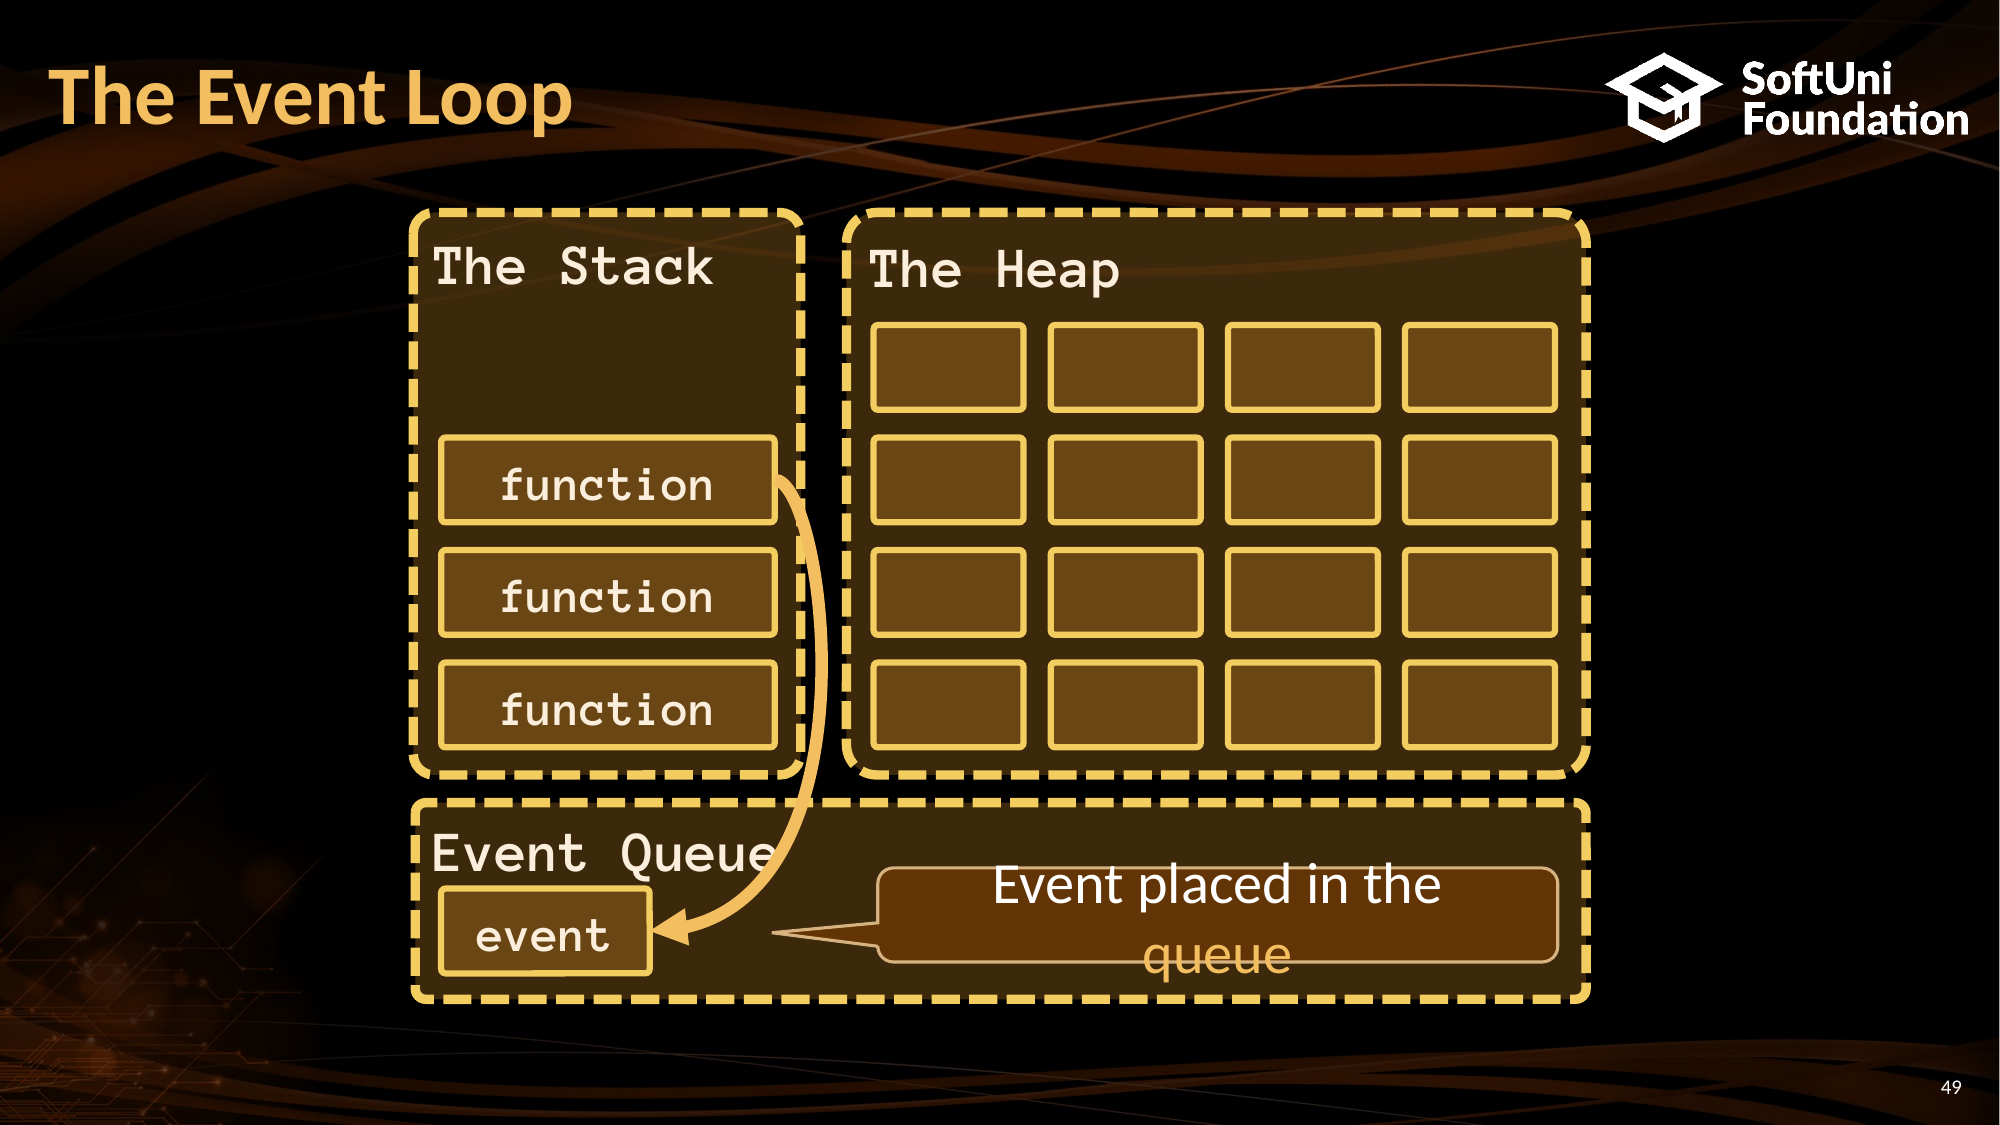

# The Event Loop
The Stack
The Heap

function

function

function

Event Queue
Event placed in the queue
event
49